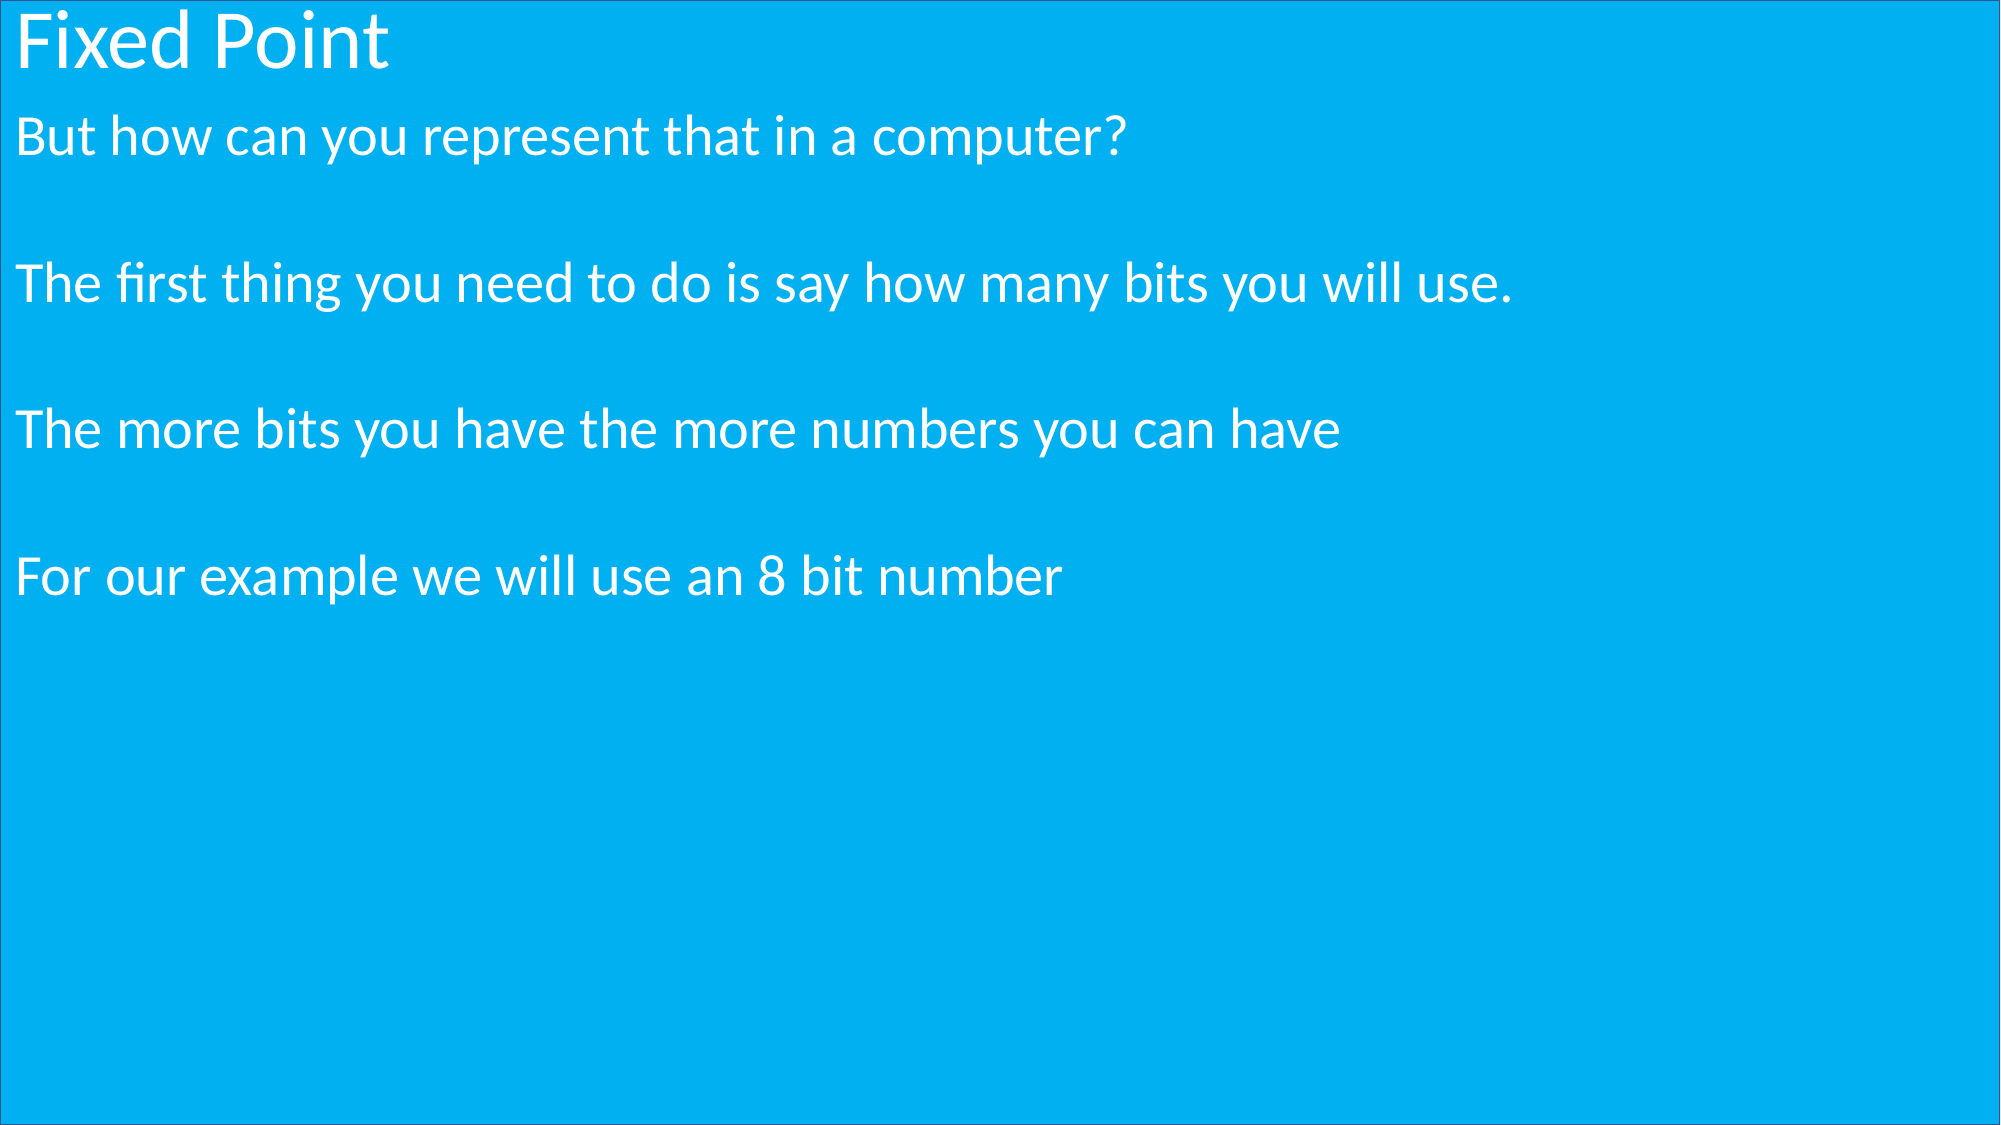

# Fixed Point
But how can you represent that in a computer?

The first thing you need to do is say how many bits you will use.

The more bits you have the more numbers you can have

For our example we will use an 8 bit number